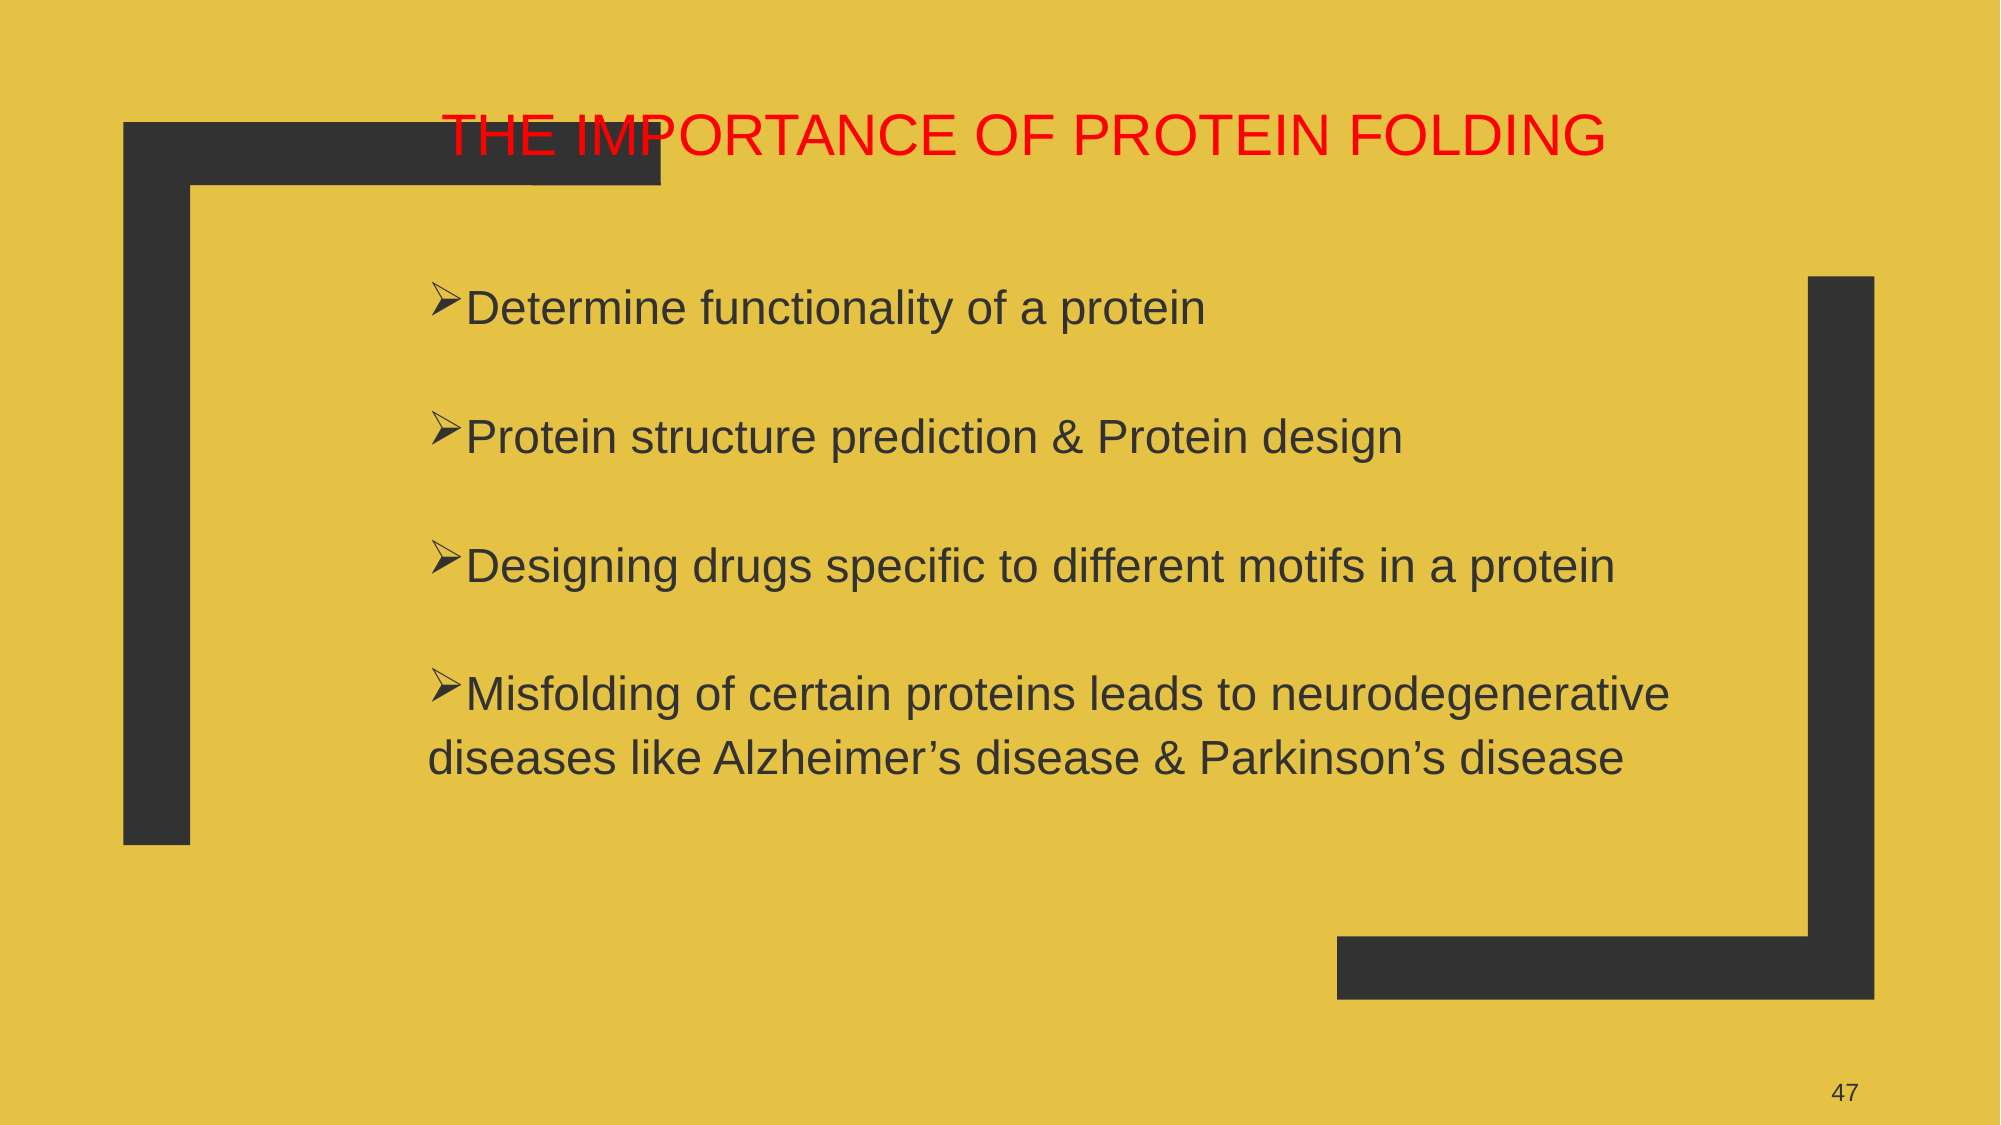

# The importance of protein folding
Determine functionality of a protein

Protein structure prediction & Protein design

Designing drugs specific to different motifs in a protein

Misfolding of certain proteins leads to neurodegenerative diseases like Alzheimer’s disease & Parkinson’s disease

47